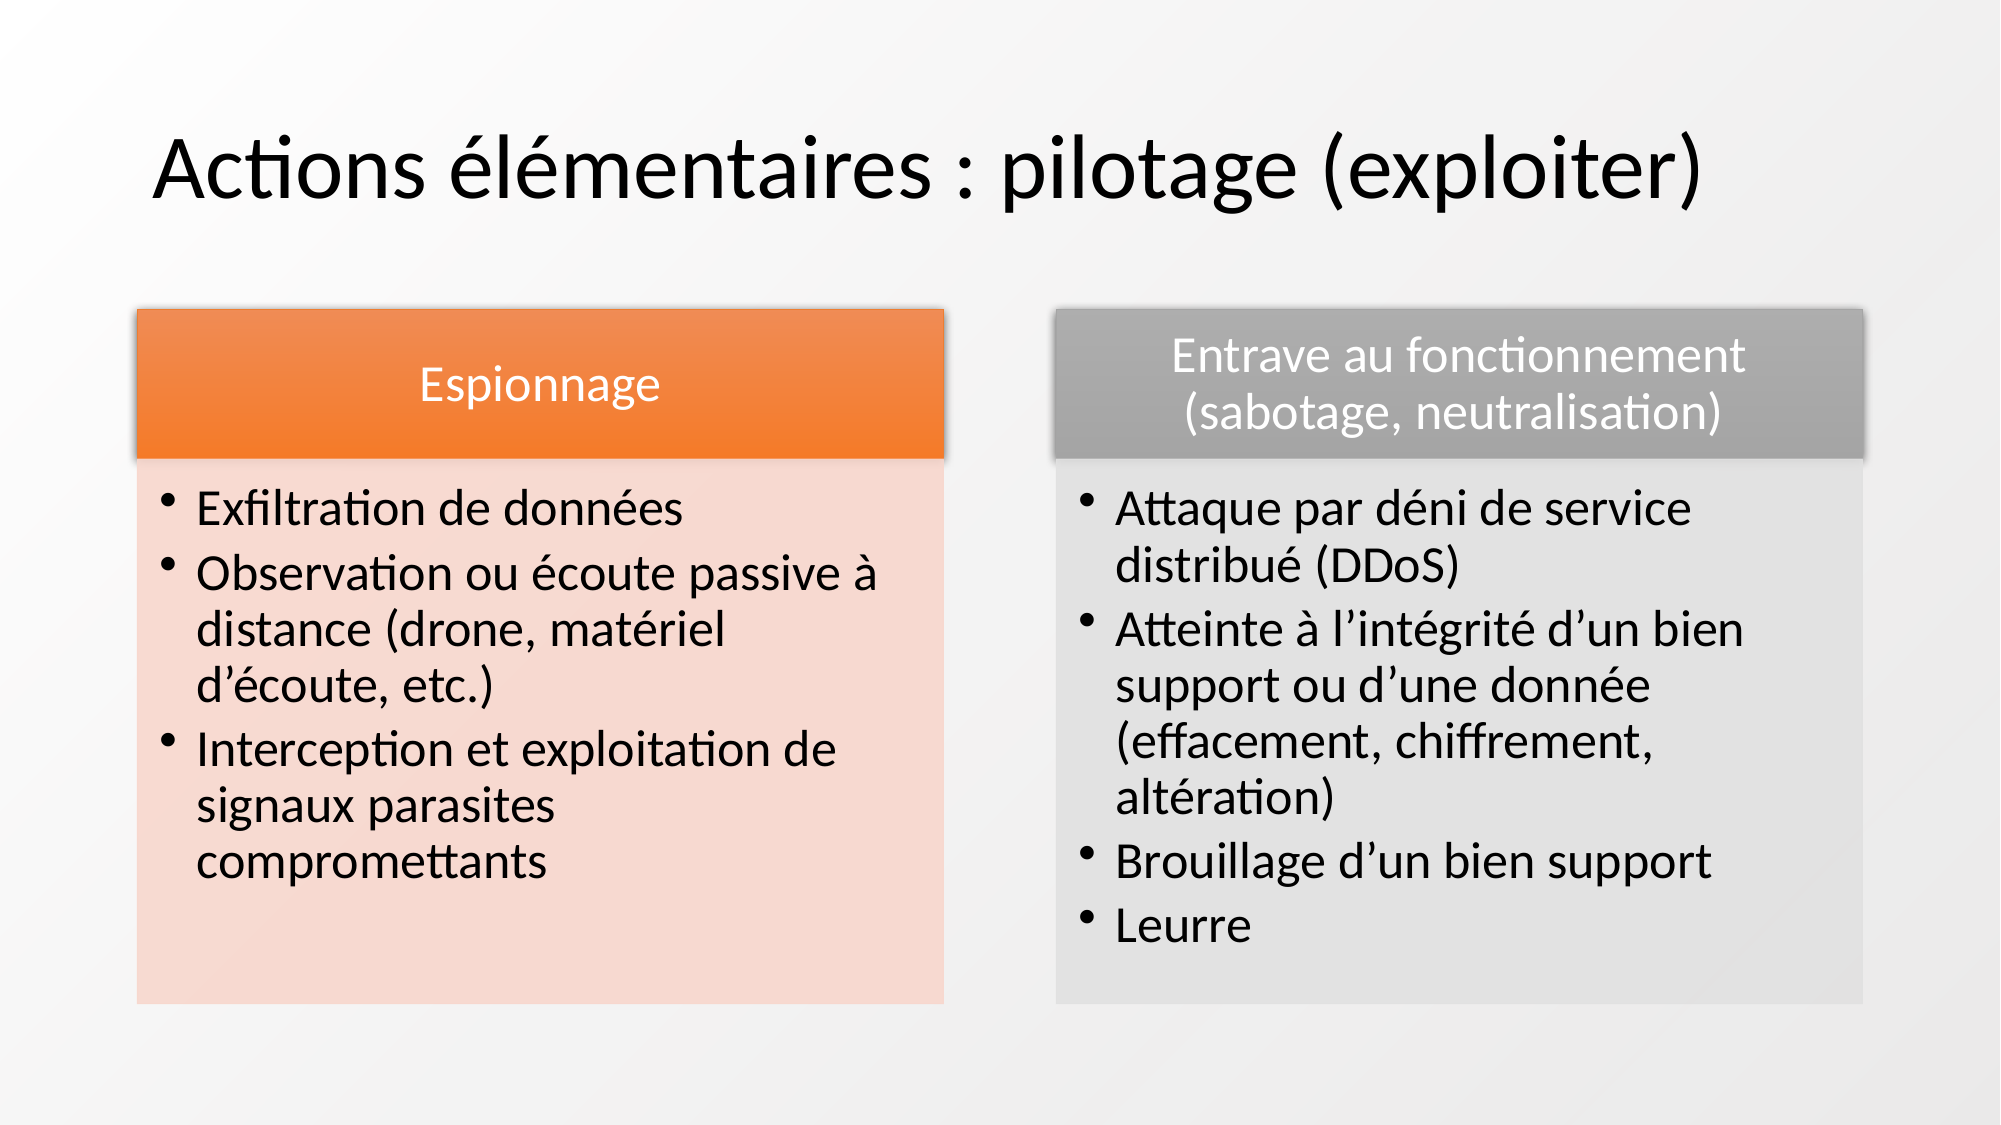

# Actions élémentaires : pilotage (exploiter)
Espionnage
Exfiltration de données
Observation ou écoute passive à distance (drone, matériel d’écoute, etc.)
Interception et exploitation de signaux parasites compromettants
Entrave au fonctionnement (sabotage, neutralisation)
Attaque par déni de service distribué (DDoS)
Atteinte à l’intégrité d’un bien support ou d’une donnée (effacement, chiffrement, altération)
Brouillage d’un bien support
Leurre